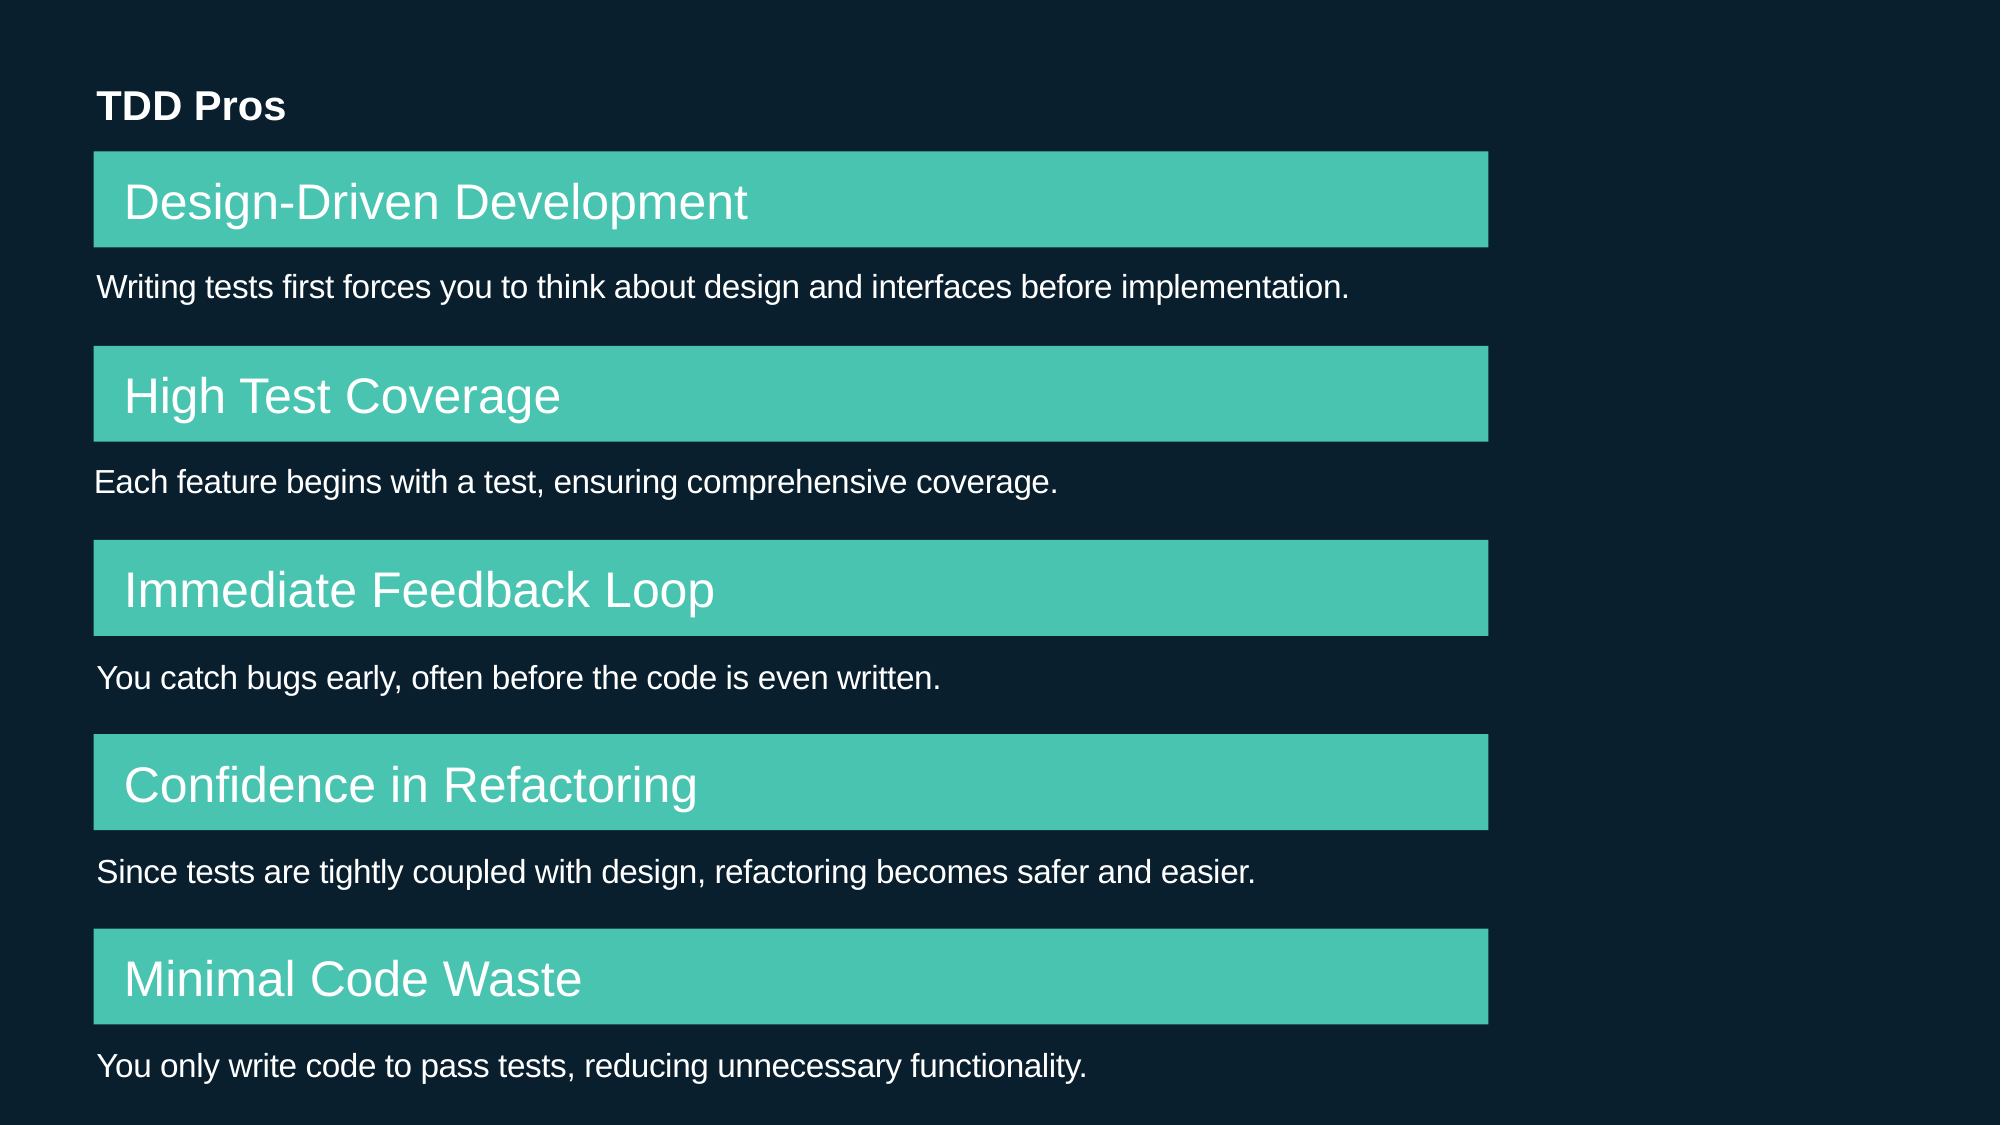

# TDD Pros
Design-Driven Development
Writing tests first forces you to think about design and interfaces before implementation.
High Test Coverage
Each feature begins with a test, ensuring comprehensive coverage.
Immediate Feedback Loop
You catch bugs early, often before the code is even written.
Confidence in Refactoring
Since tests are tightly coupled with design, refactoring becomes safer and easier.
Minimal Code Waste
You only write code to pass tests, reducing unnecessary functionality.